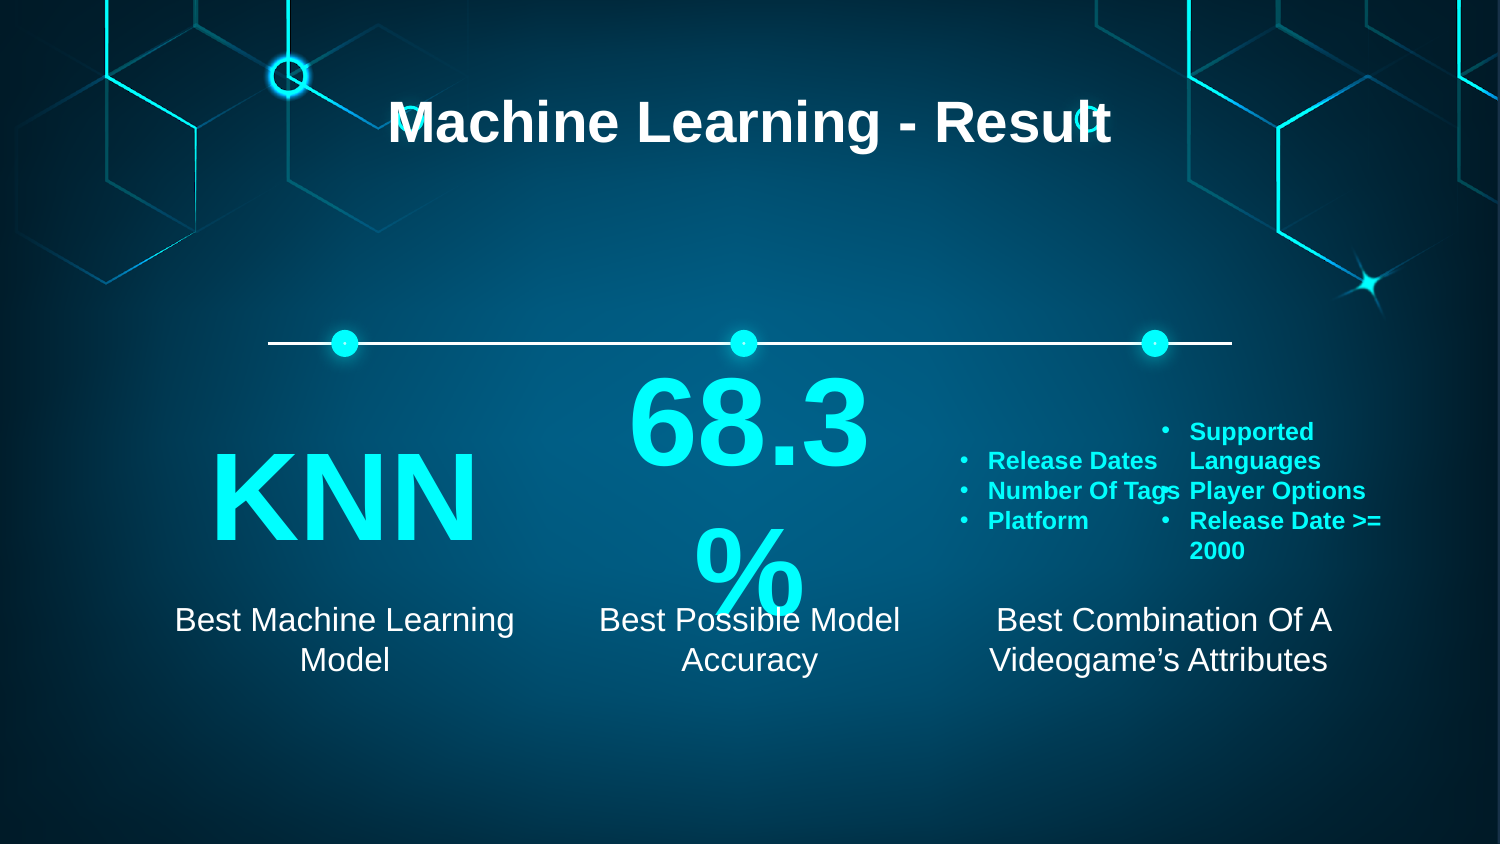

Machine Learning - Result

Release Dates
Number Of Tags
Platform
Supported Languages
Player Options
Release Date >= 2000
# KNN
68.3%
Best Machine Learning Model
Best Possible Model Accuracy
Best Combination Of A Videogame’s Attributes